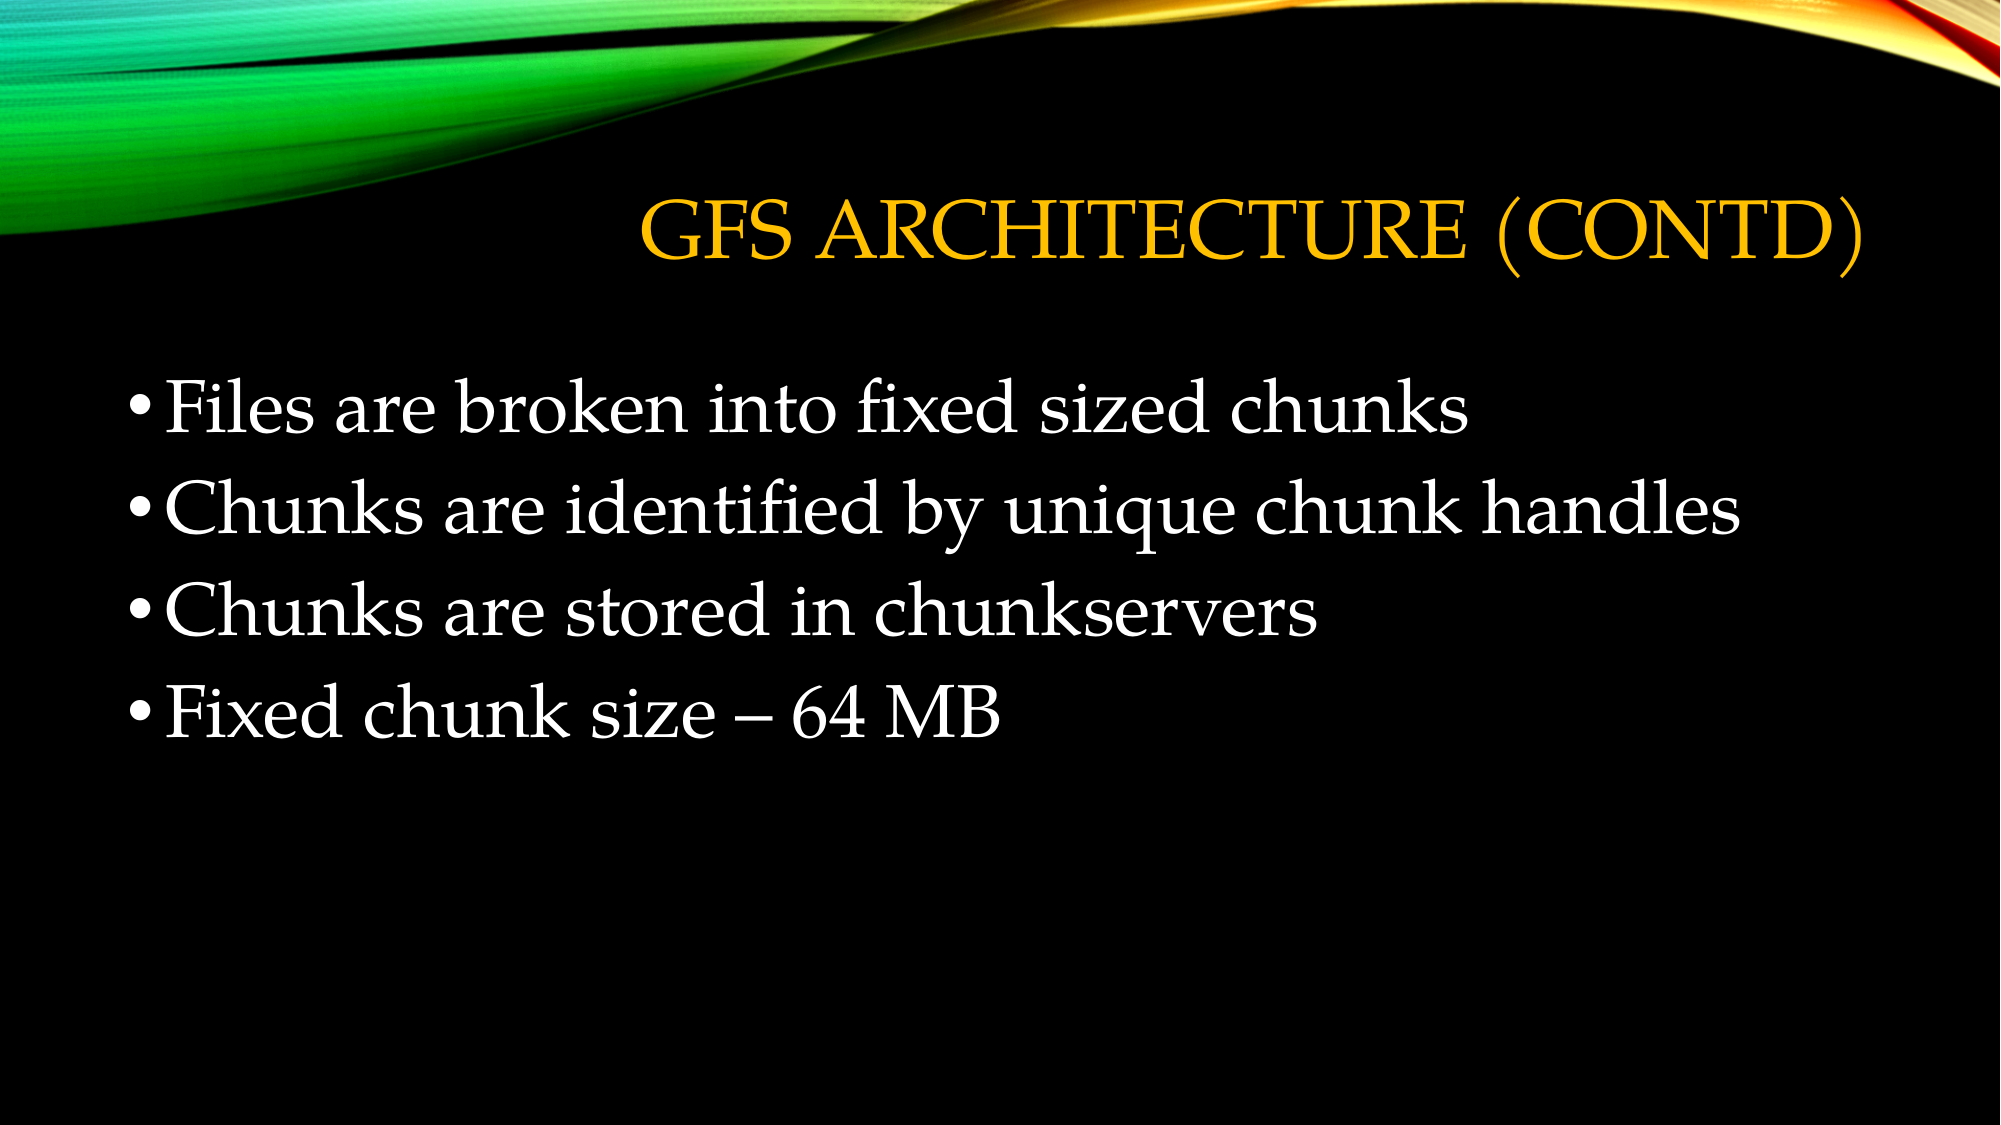

# GFS ARCHITECTURE (CONTD)
Files are broken into fixed sized chunks
Chunks are identified by unique chunk handles
Chunks are stored in chunkservers
Fixed chunk size – 64 MB